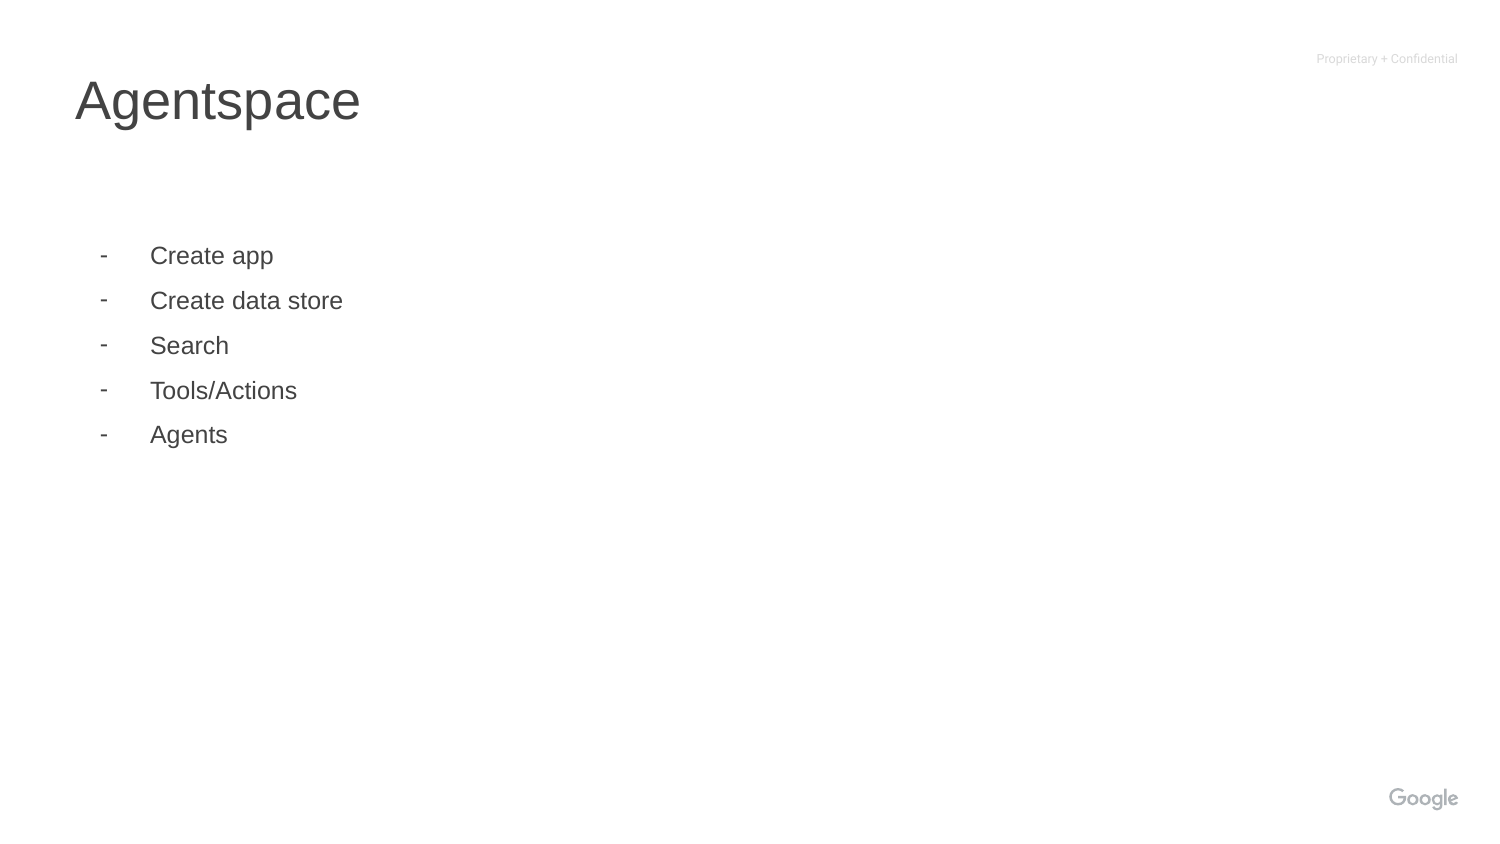

Agentspace
Create app
Create data store
Search
Tools/Actions
Agents